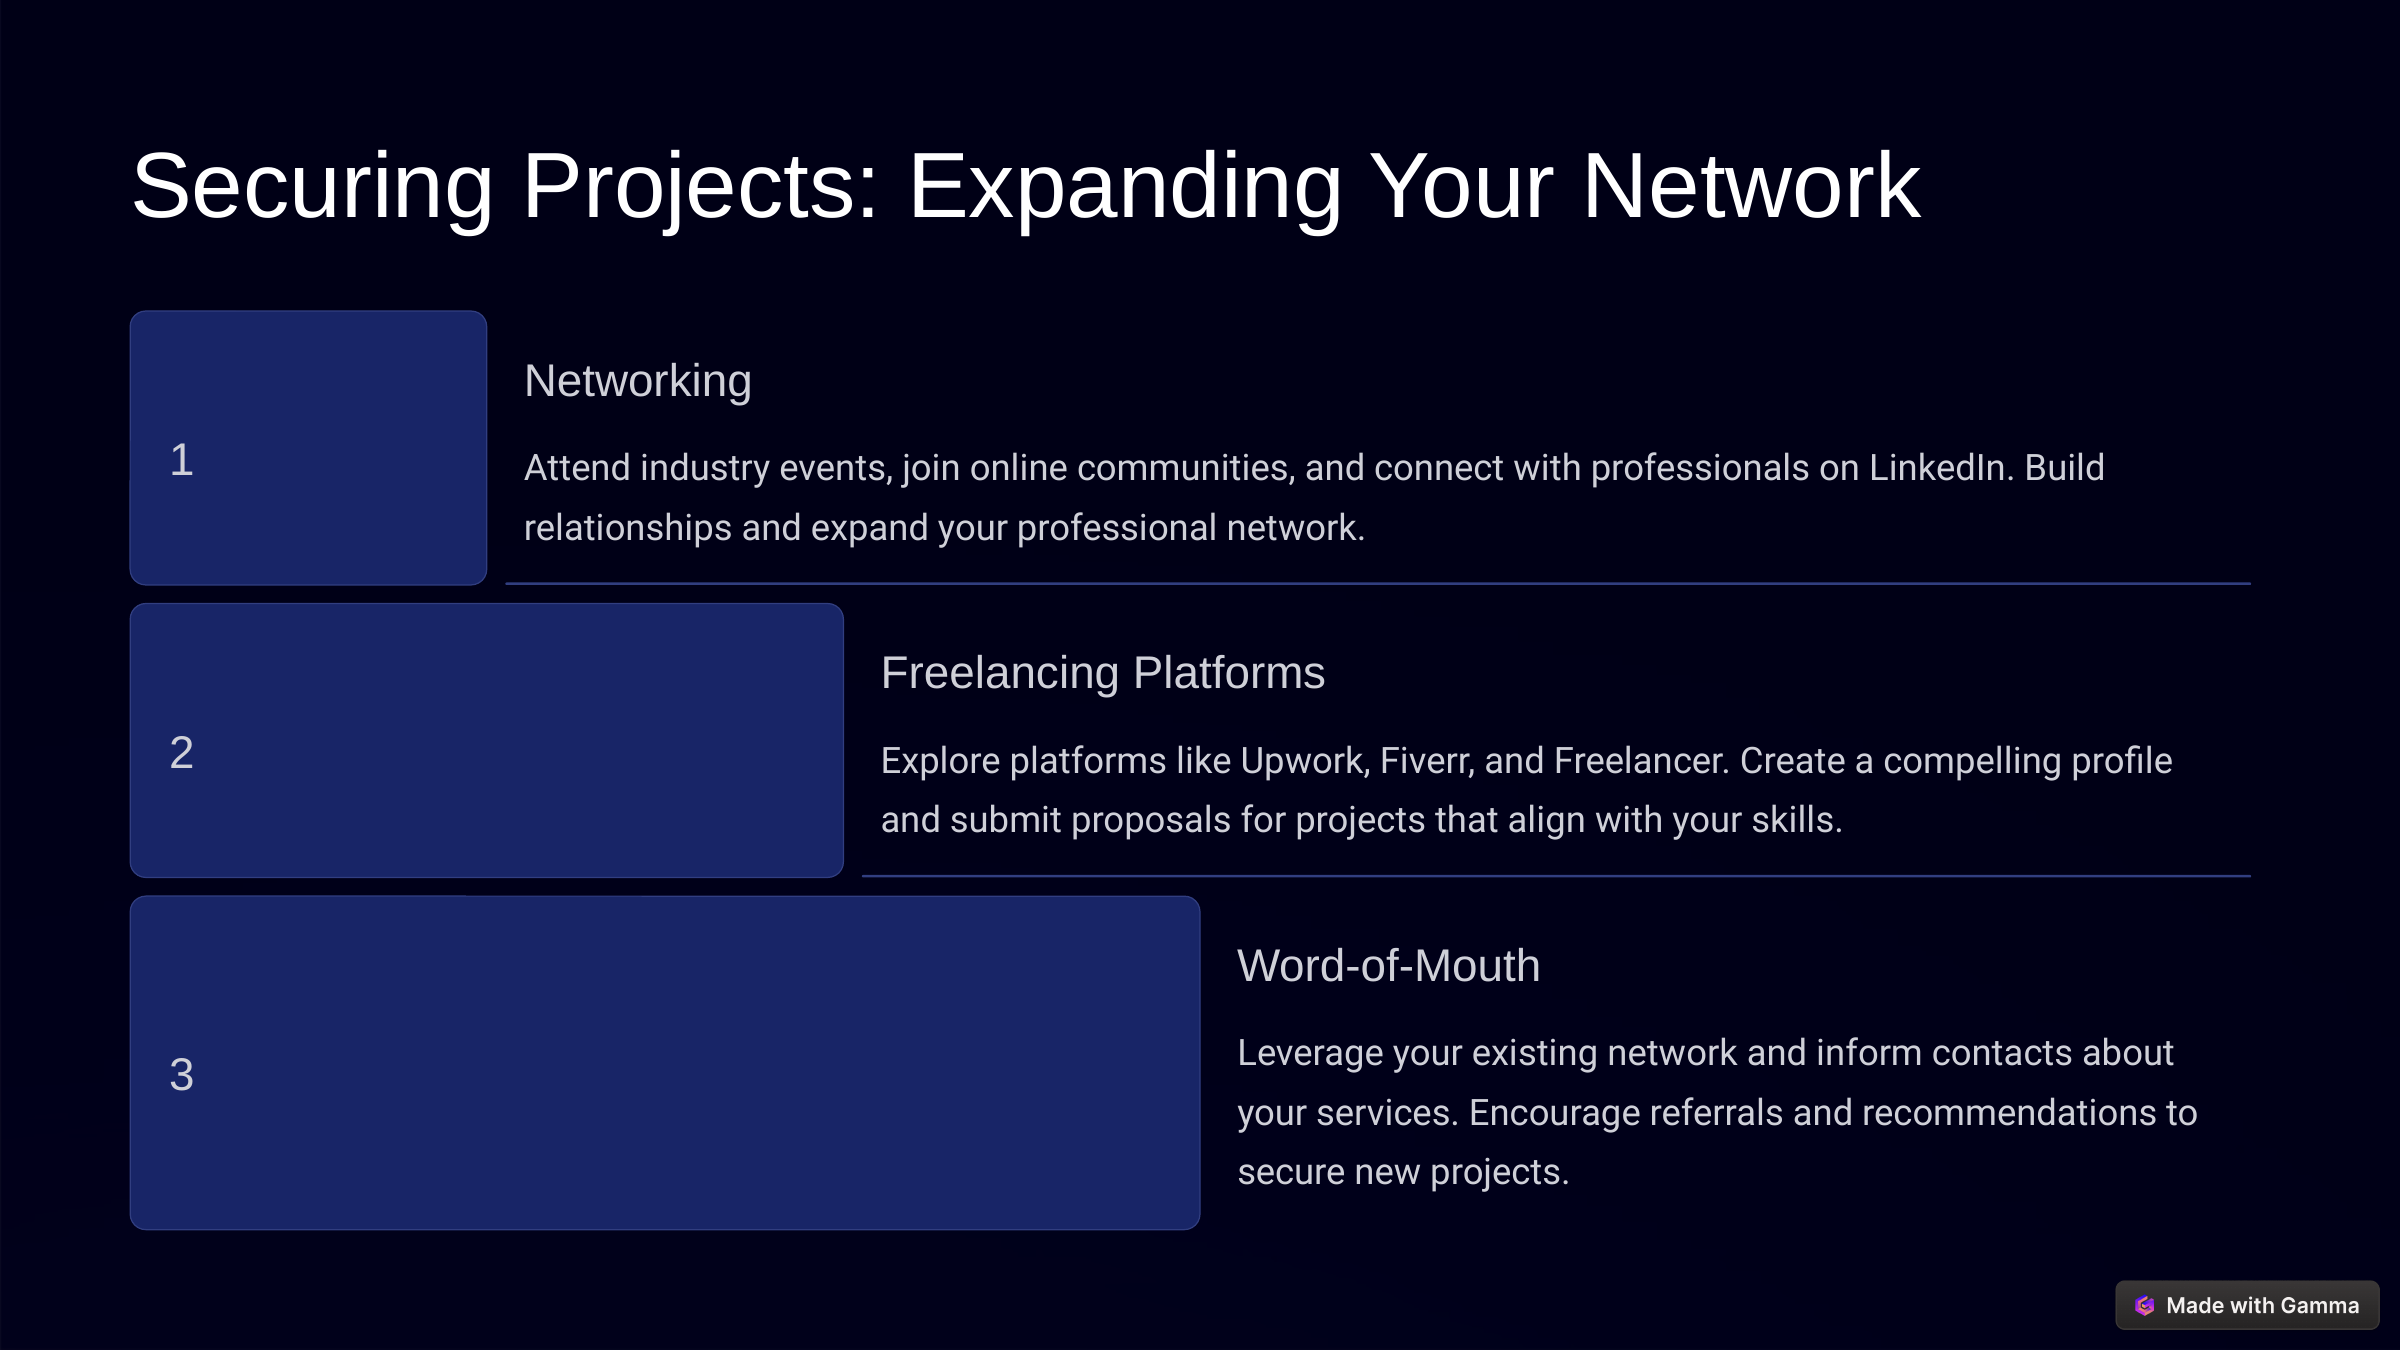

Securing Projects: Expanding Your Network

Networking
1
Attend industry events, join online communities, and connect with professionals on LinkedIn. Build relationships and expand your professional network.

Freelancing Platforms
2
Explore platforms like Upwork, Fiverr, and Freelancer. Create a compelling profile and submit proposals for projects that align with your skills.

Word-of-Mouth
Leverage your existing network and inform contacts about your services. Encourage referrals and recommendations to secure new projects.
3